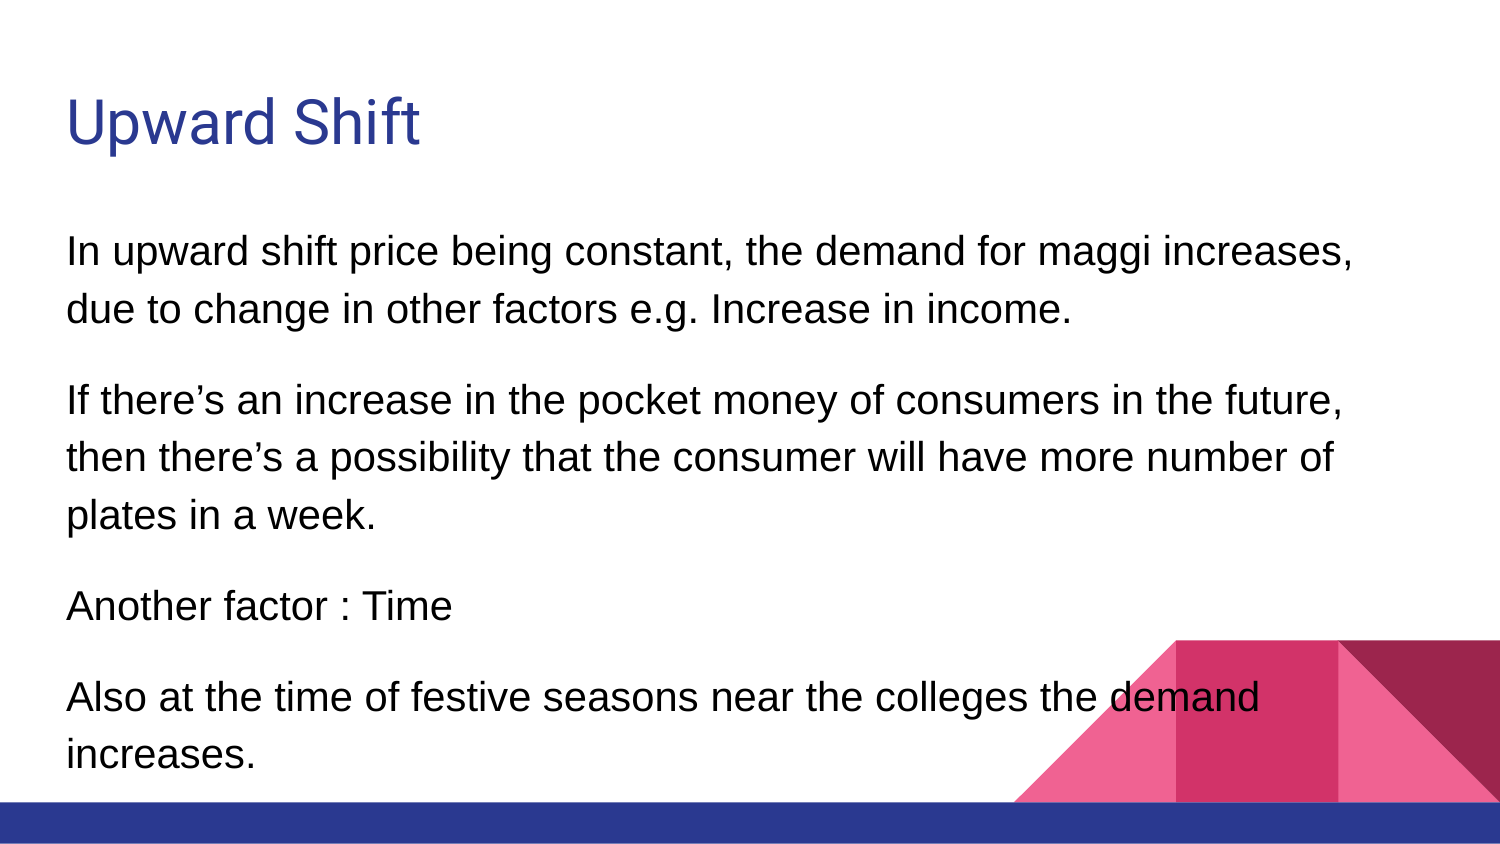

# Upward Shift
In upward shift price being constant, the demand for maggi increases, due to change in other factors e.g. Increase in income.
If there’s an increase in the pocket money of consumers in the future, then there’s a possibility that the consumer will have more number of plates in a week.
Another factor : Time
Also at the time of festive seasons near the colleges the demand increases.